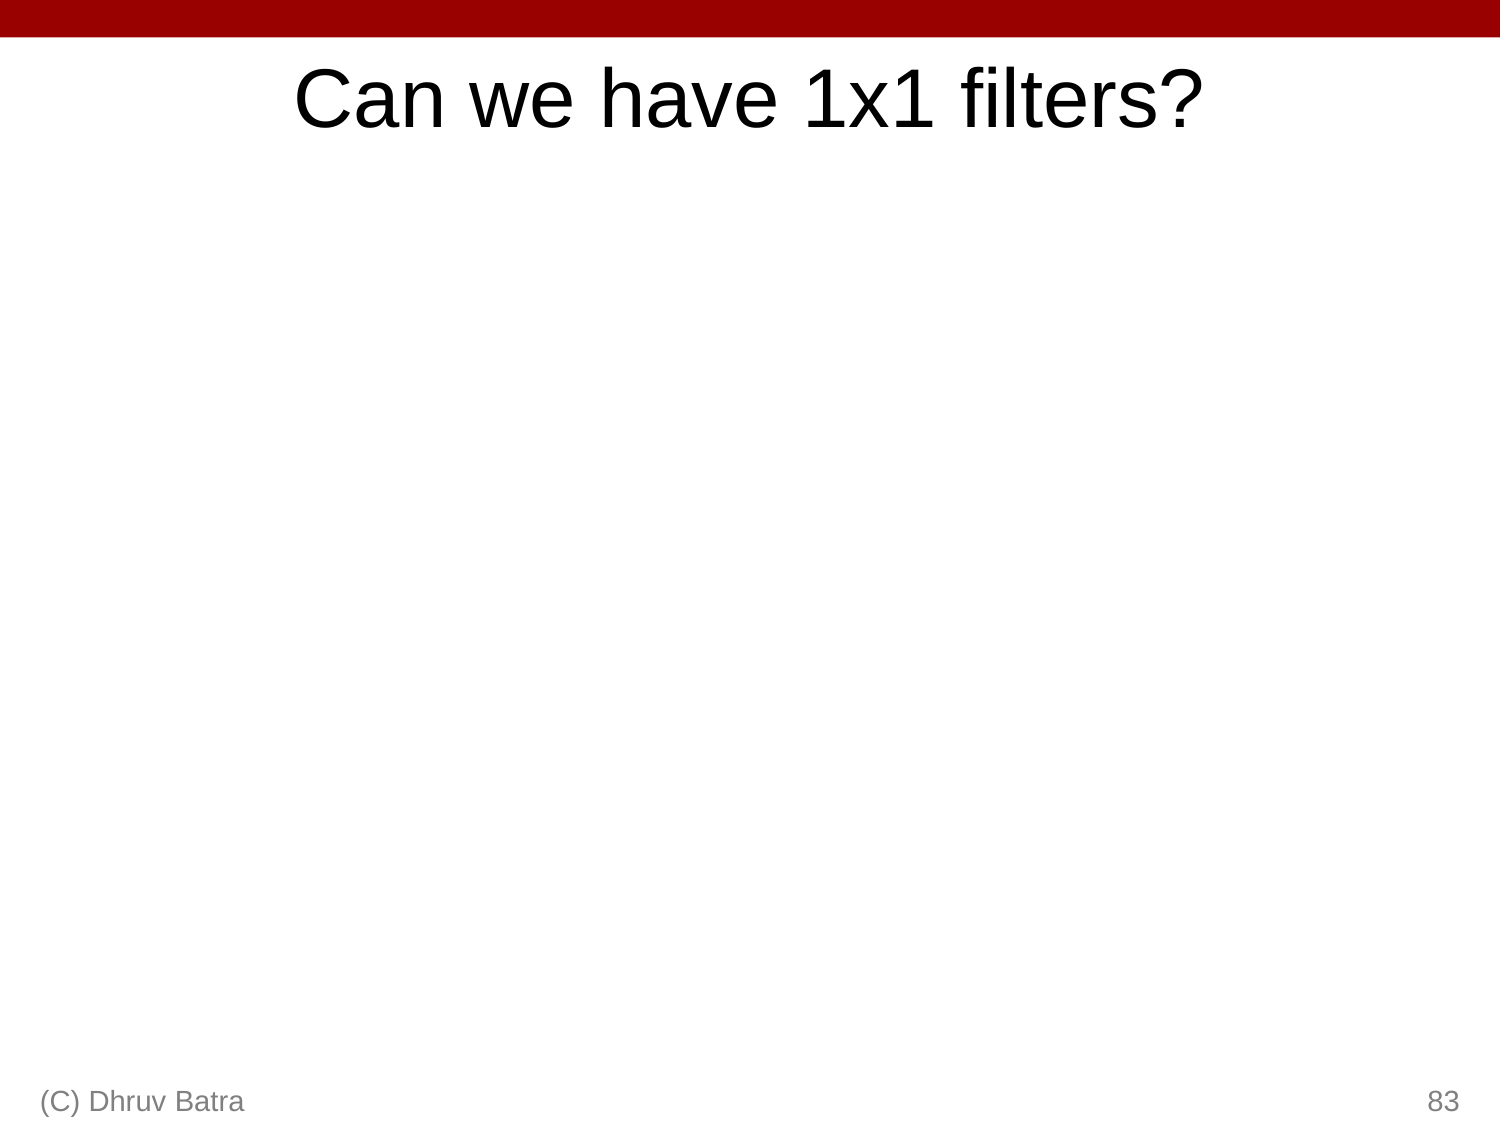

# Can we have 1x1 filters?

(C) Dhruv Batra
83